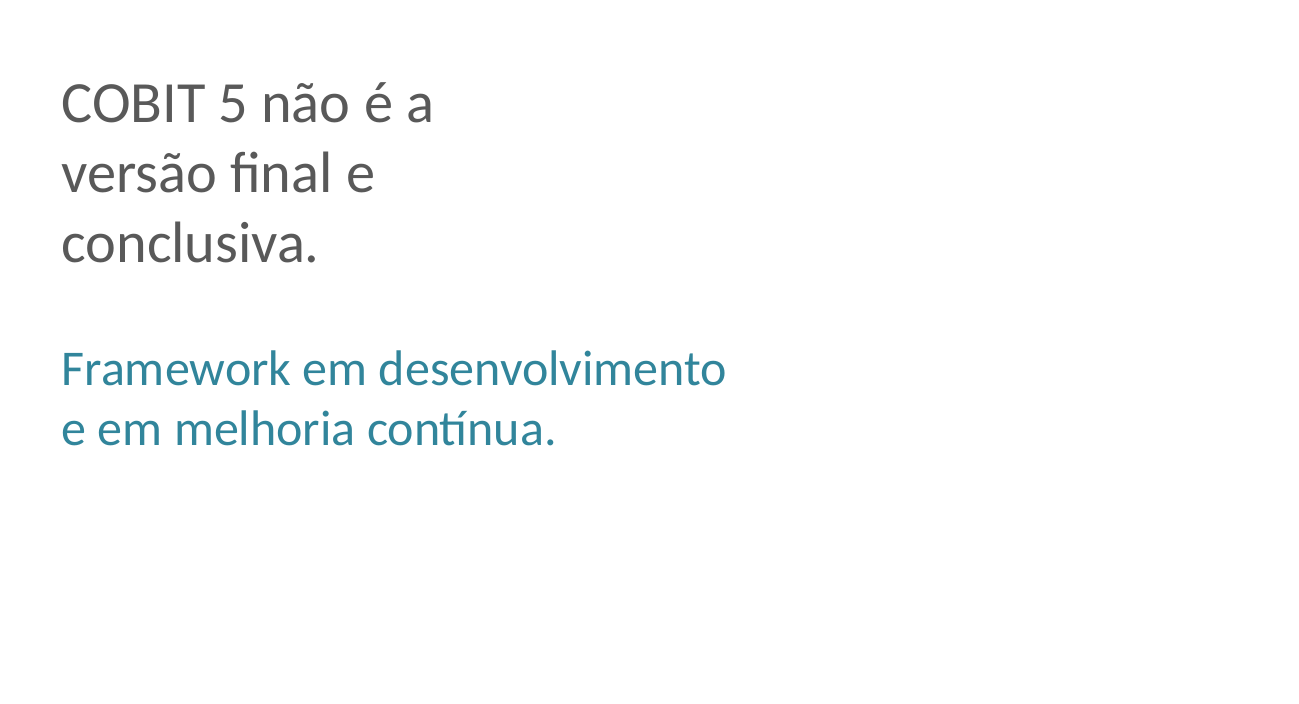

COBIT 5 não é a versão final e conclusiva.

Framework em desenvolvimento e em melhoria contínua.